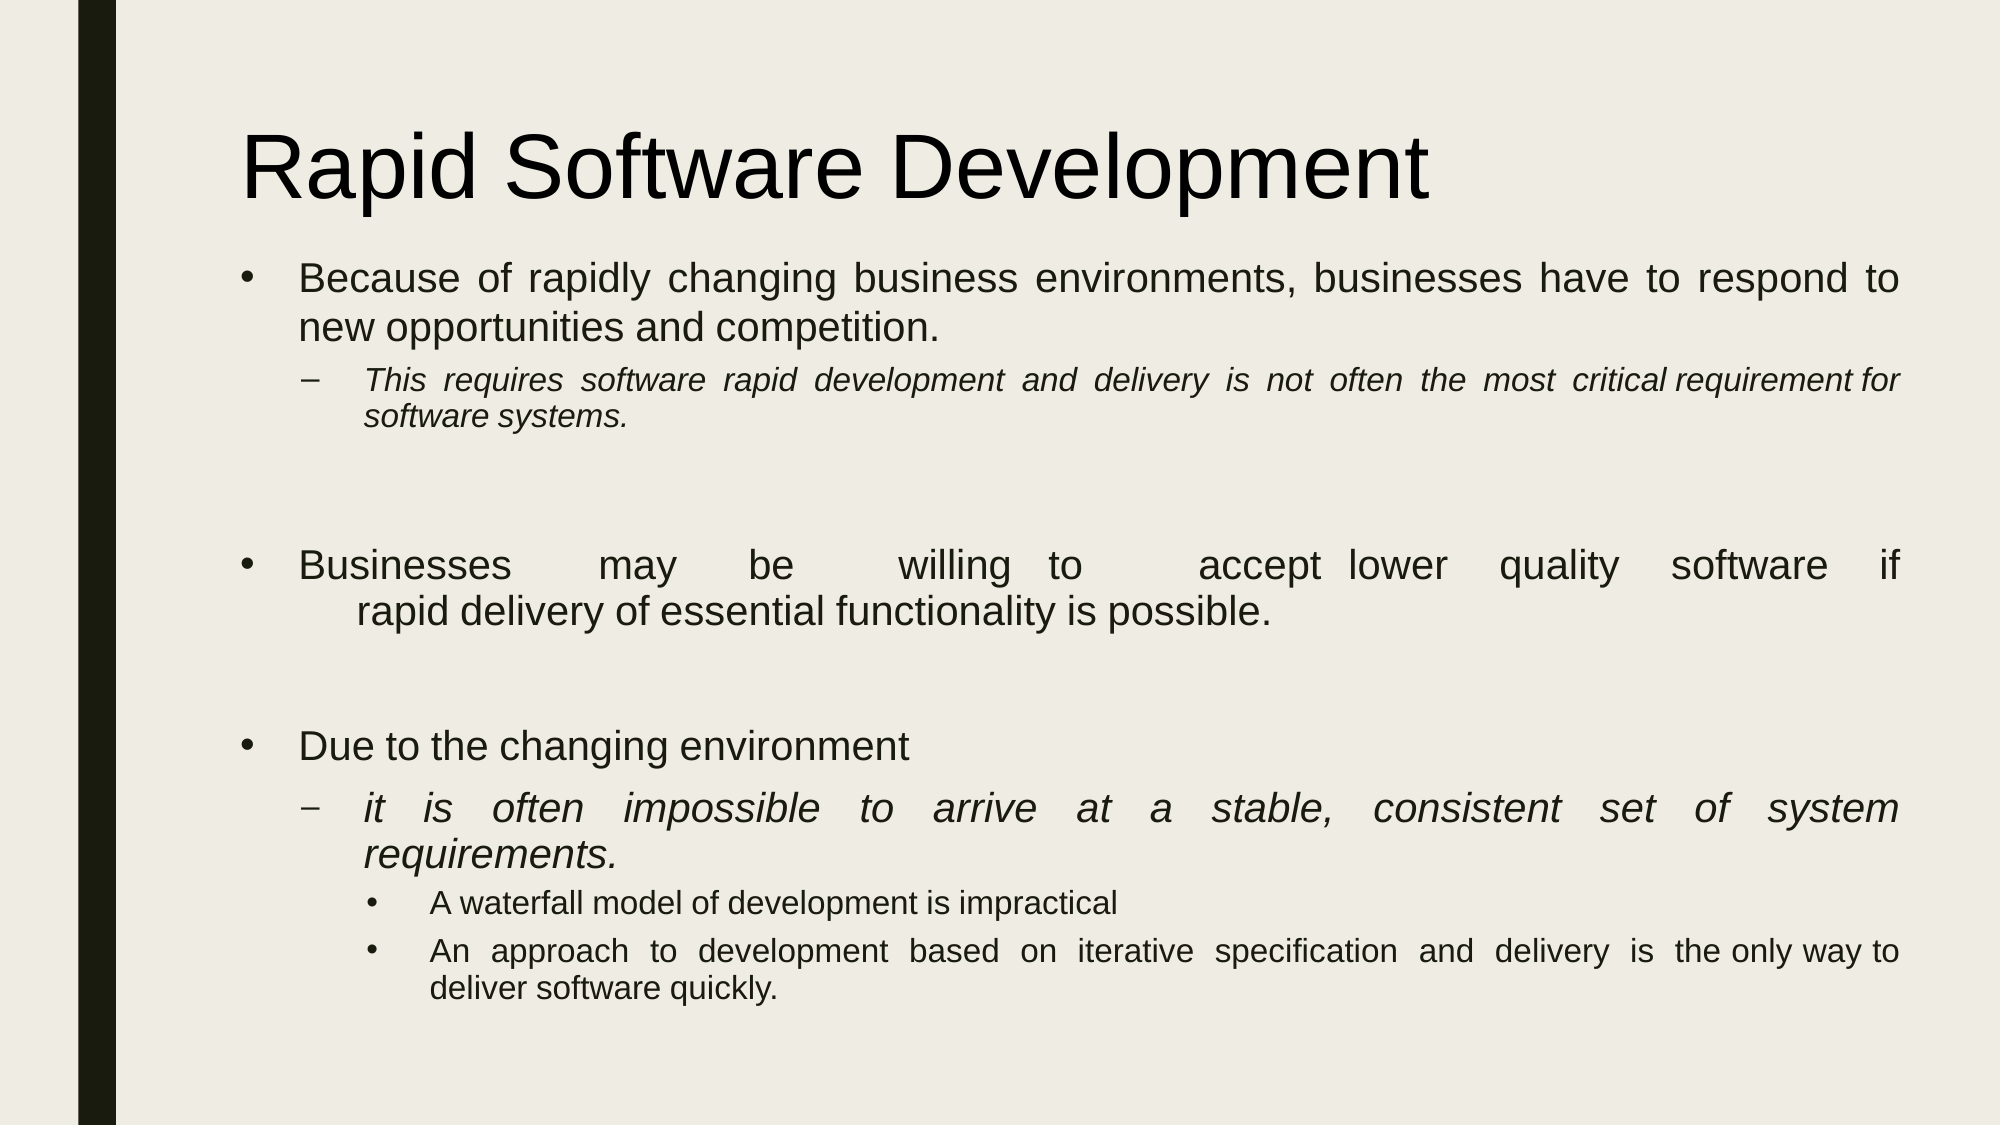

# Rapid Software Development
Because of rapidly changing business environments, businesses have to respond to new opportunities and competition.
This  requires  software  rapid  development  and  delivery  is  not  often  the  most  critical requirement for software systems.

Businesses	may	be	willing	to	accept	lower quality software	if	rapid delivery of essential functionality is possible.

Due to the changing environment
it  is  often  impossible  to  arrive  at  a  stable,  consistent  set  of  system requirements.
A waterfall model of development is impractical
An  approach  to  development  based  on  iterative  specification  and  delivery  is  the only way to deliver software quickly.